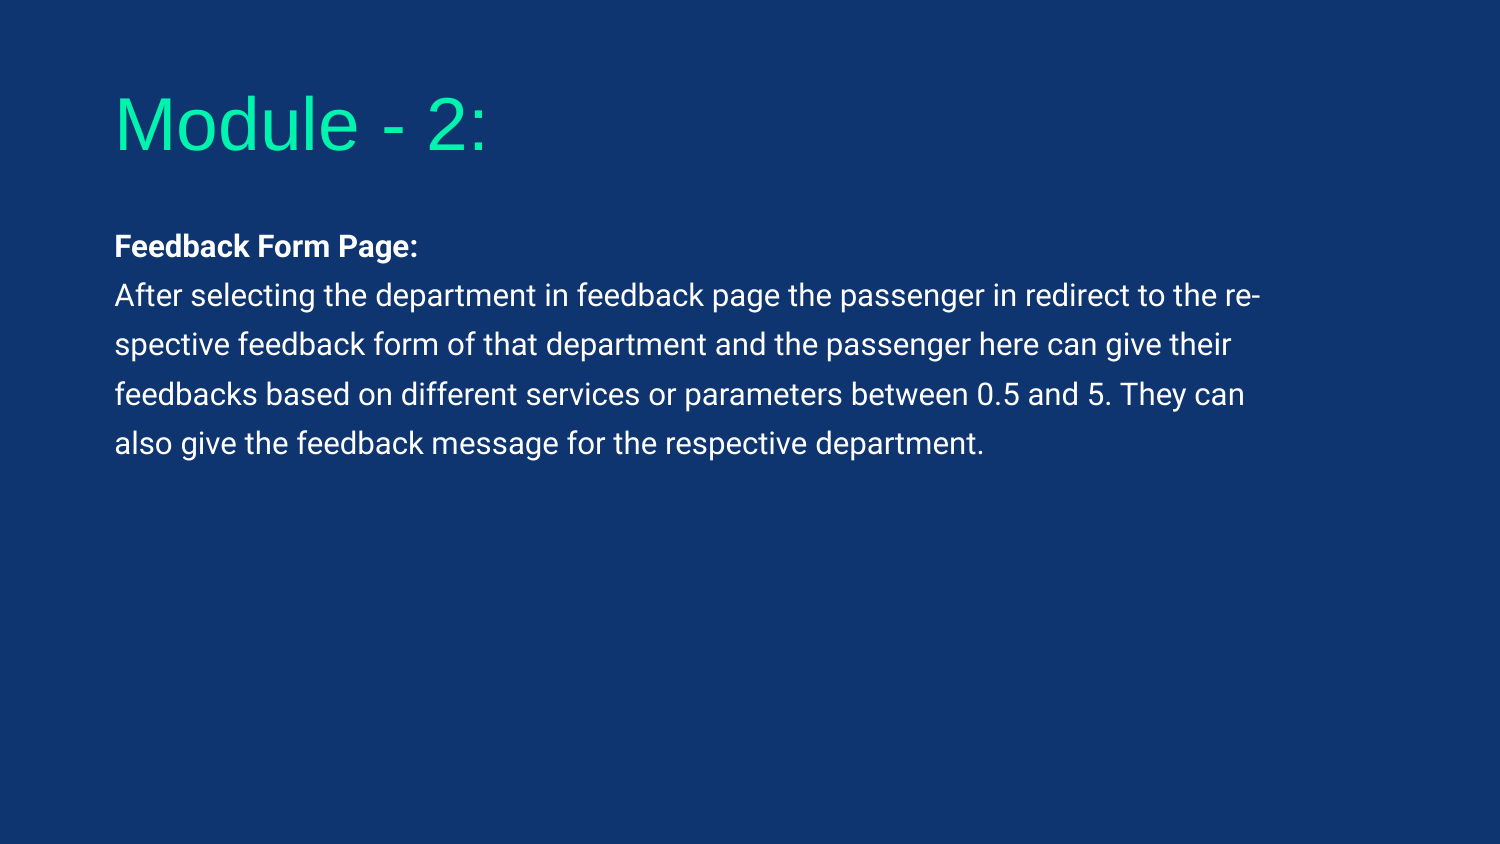

# Module - 2:
Feedback Form Page:
After selecting the department in feedback page the passenger in redirect to the re-
spective feedback form of that department and the passenger here can give their
feedbacks based on different services or parameters between 0.5 and 5. They can
also give the feedback message for the respective department.